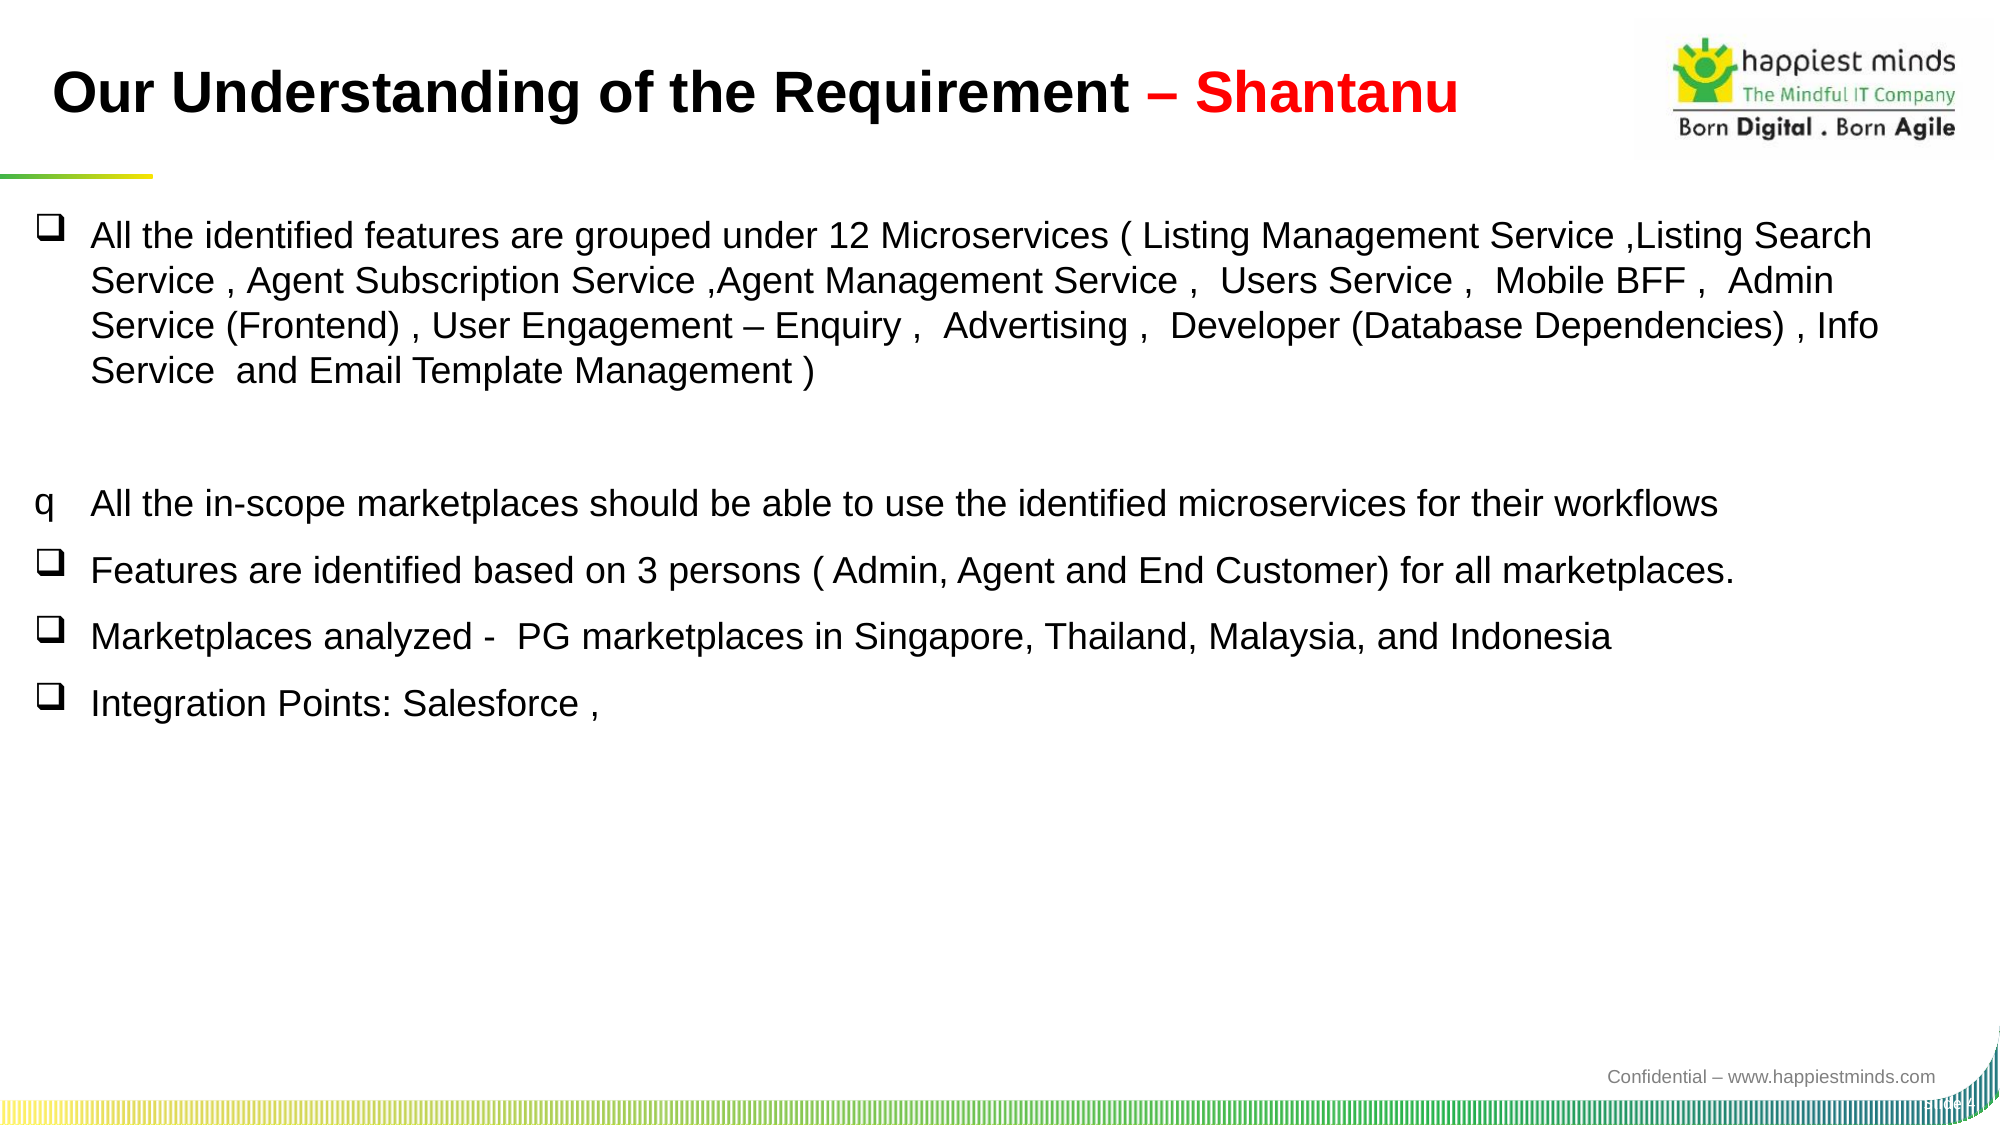

Our Understanding of the Requirement – Shantanu
All the identified features are grouped under 12 Microservices ( Listing Management Service ,Listing Search Service , Agent Subscription Service ,Agent Management Service ,  Users Service ,  Mobile BFF ,  Admin Service (Frontend) , User Engagement – Enquiry ,  Advertising ,  Developer (Database Dependencies) , Info Service  and Email Template Management )

All the in-scope marketplaces should be able to use the identified microservices for their workflows
Features are identified based on 3 persons ( Admin, Agent and End Customer) for all marketplaces.
Marketplaces analyzed -  PG marketplaces in Singapore, Thailand, Malaysia, and Indonesia
Integration Points: Salesforce ,

Slide 4